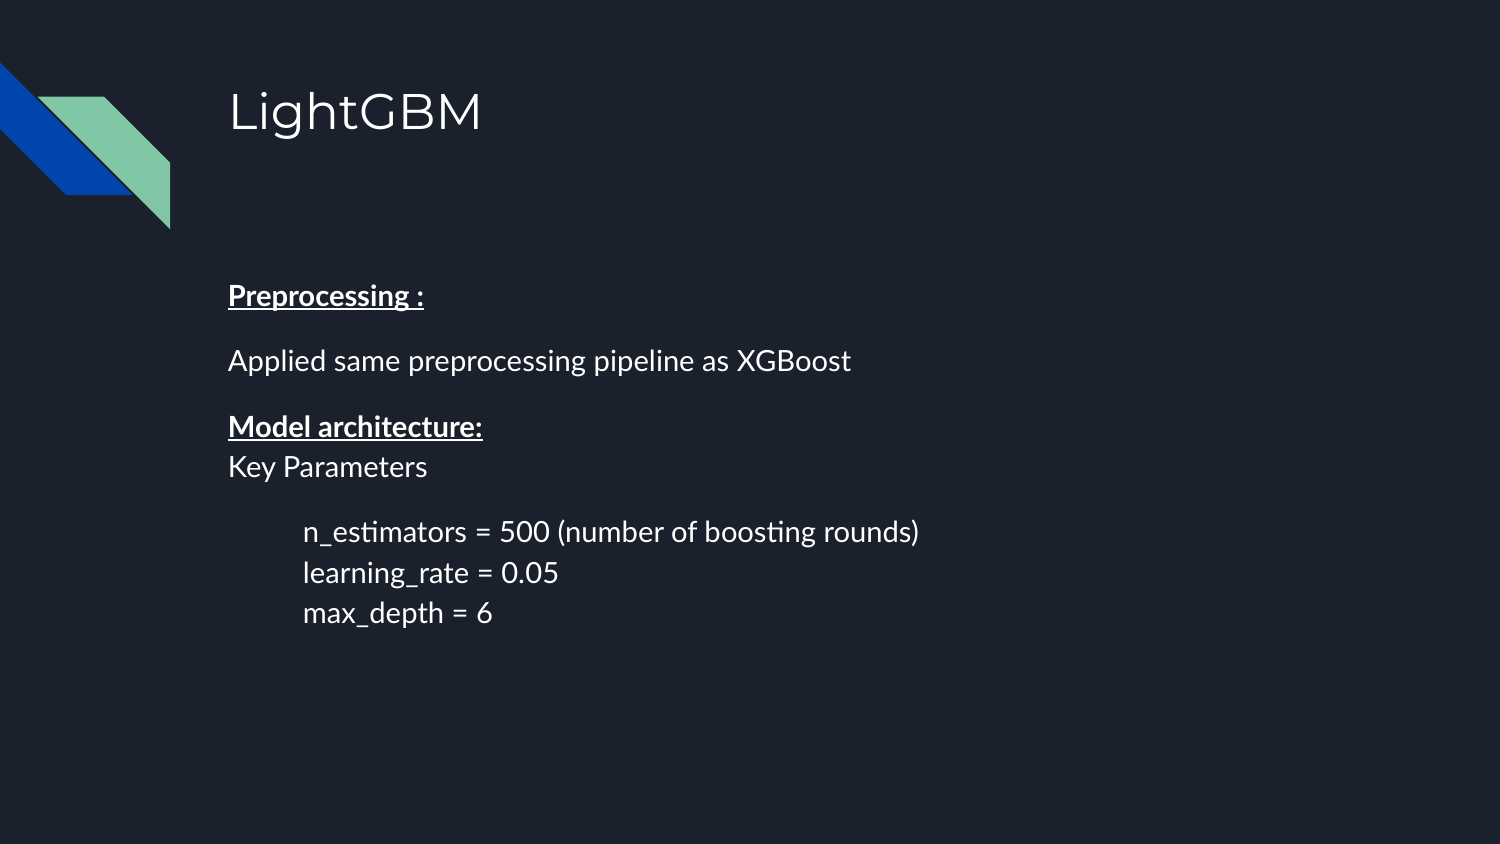

# LightGBM
Preprocessing :
Applied same preprocessing pipeline as XGBoost
Model architecture:
Key Parameters
n_estimators = 500 (number of boosting rounds)
learning_rate = 0.05
max_depth = 6